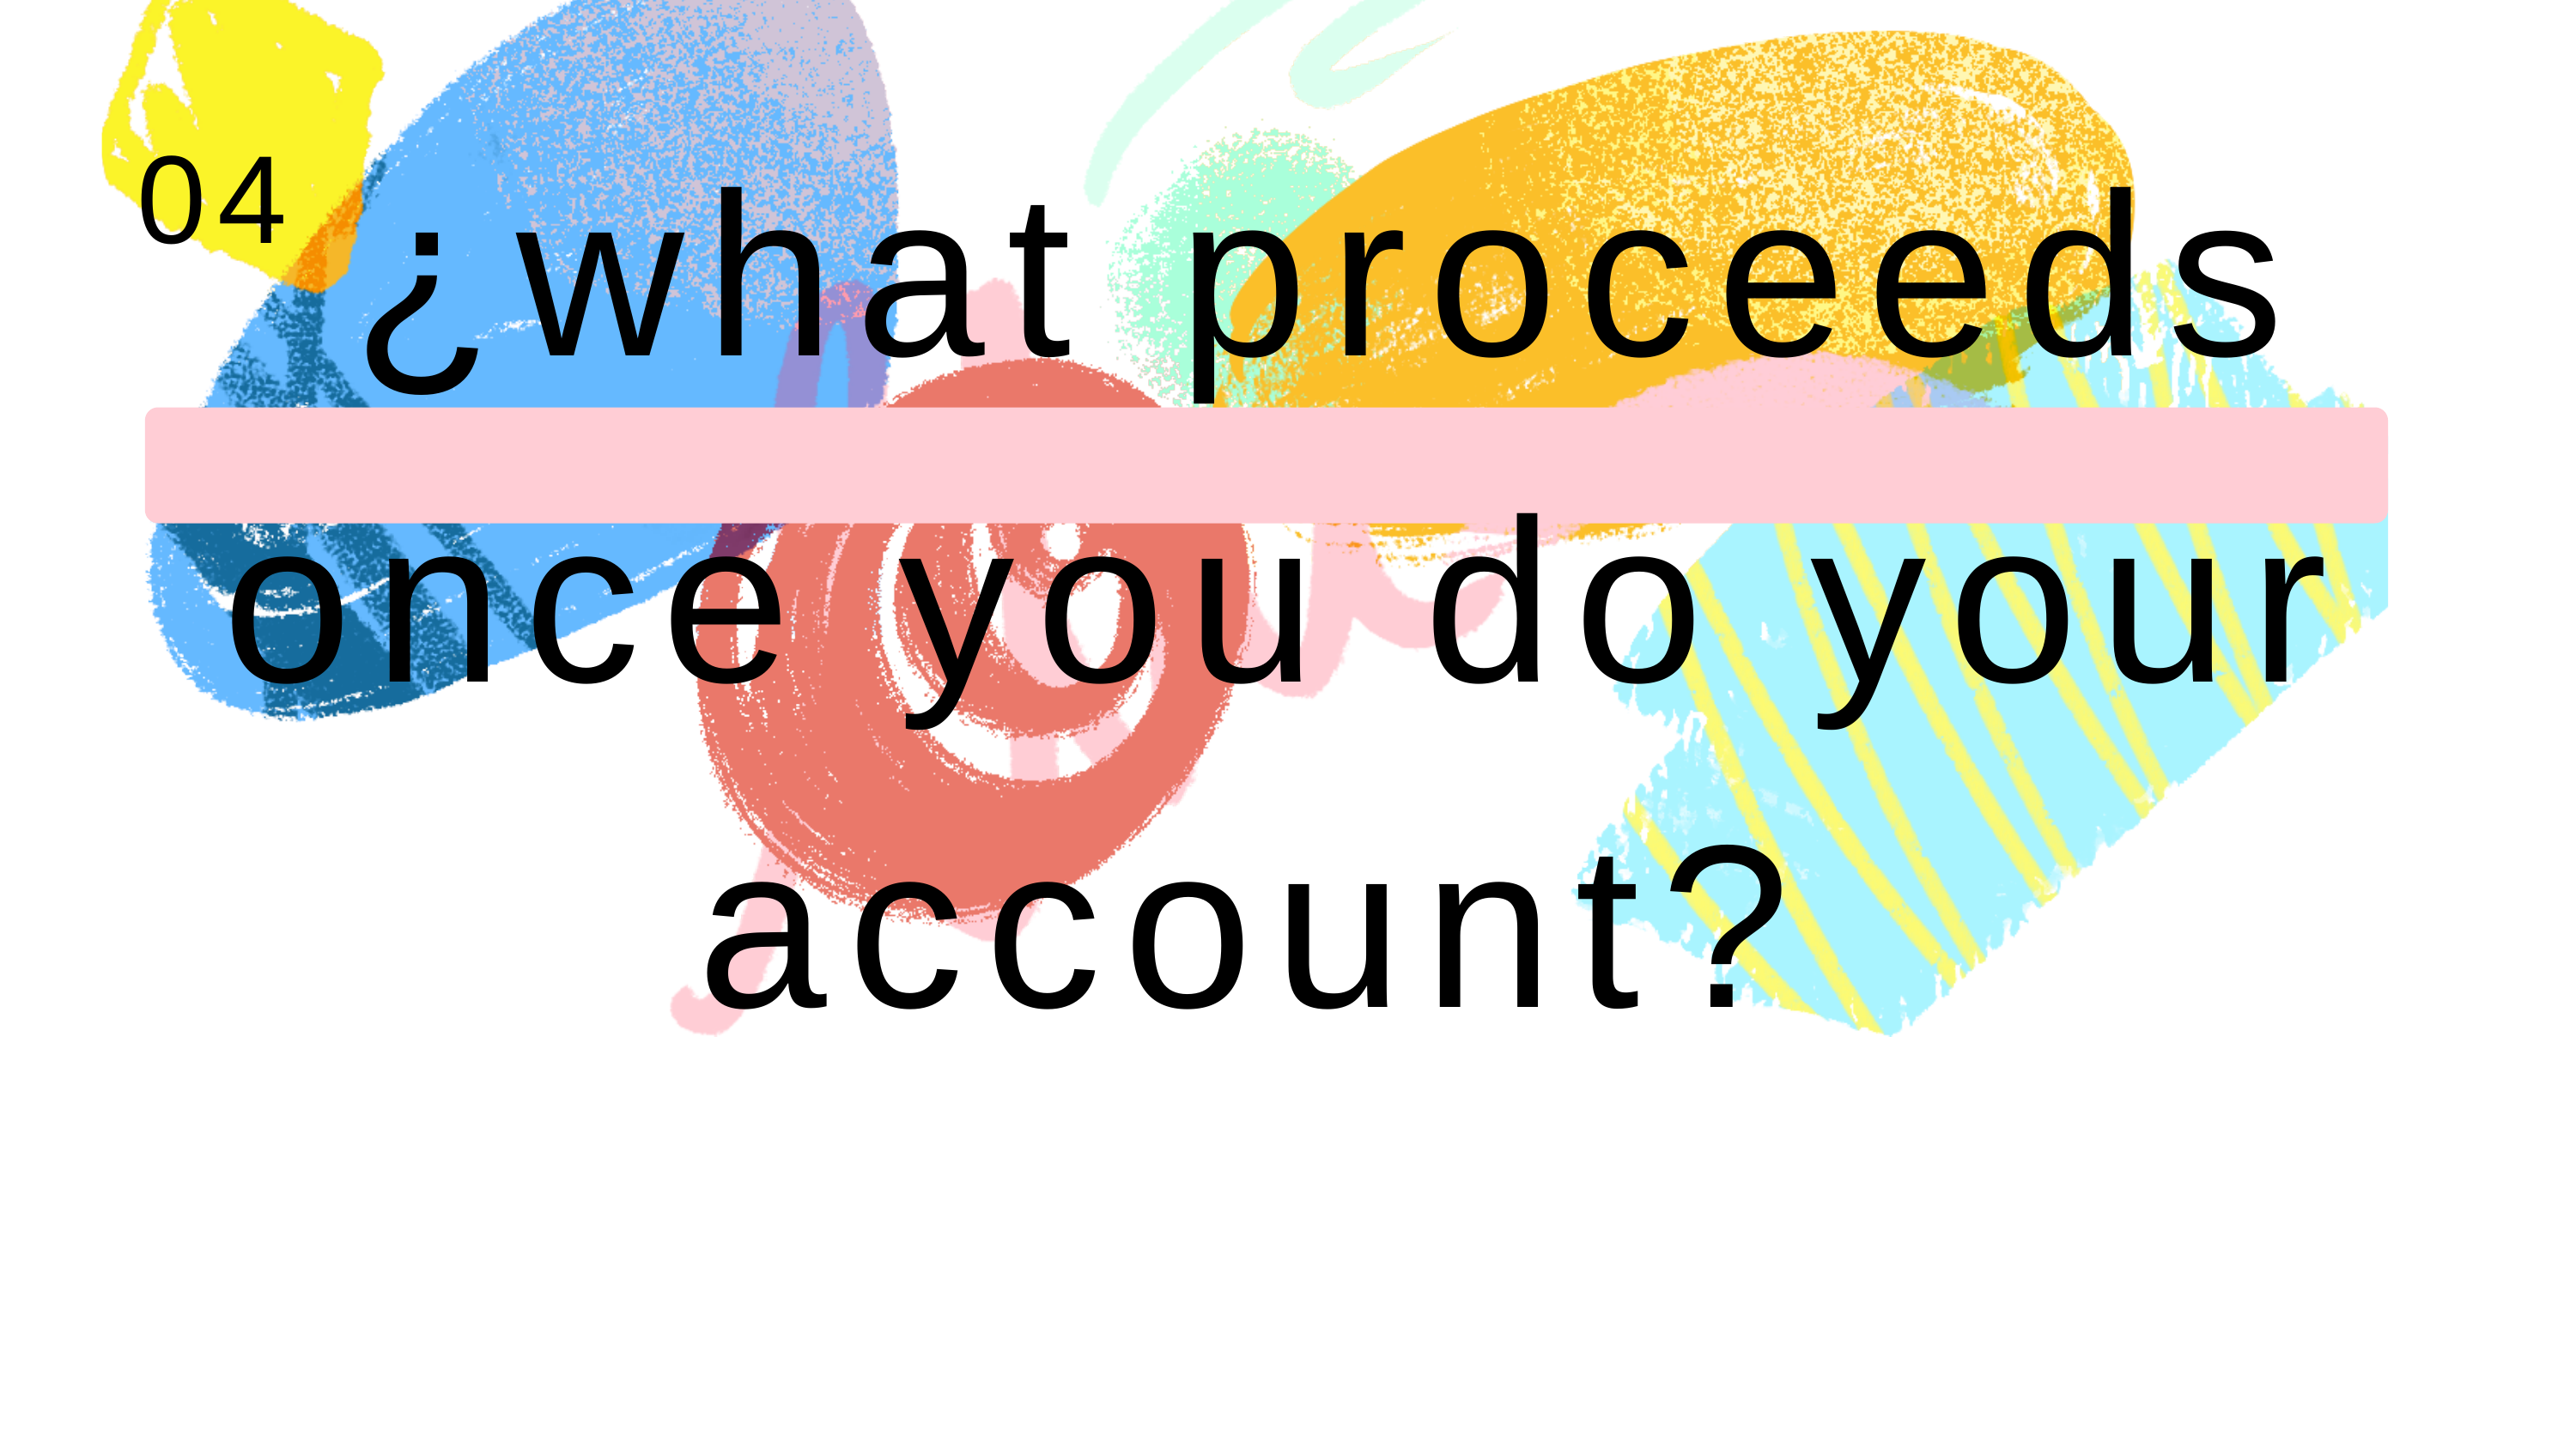

¿what proceeds once you do your account?
04